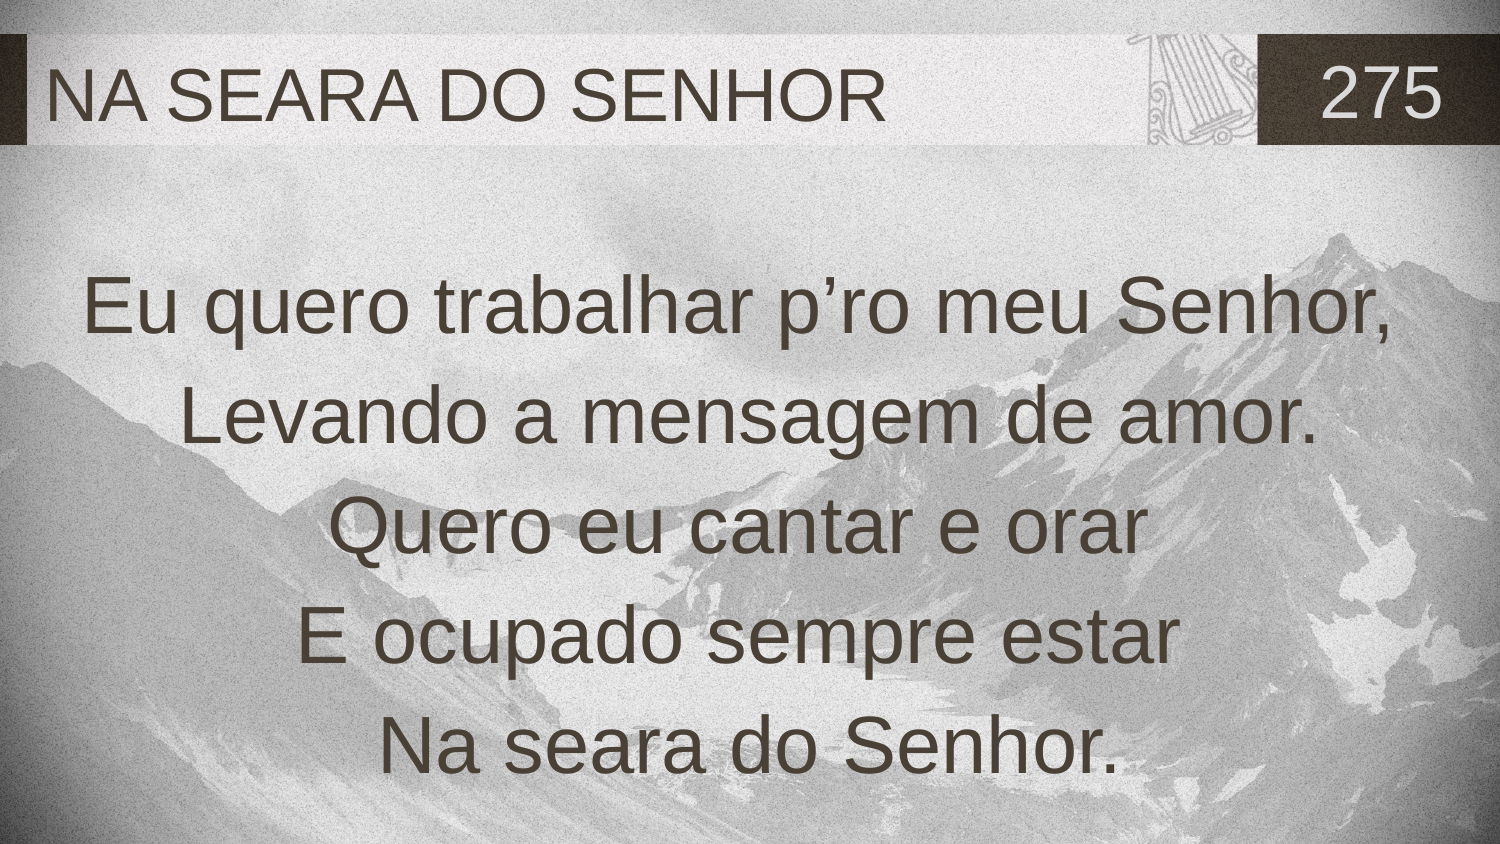

# NA SEARA DO SENHOR
275
Eu quero trabalhar p’ro meu Senhor,
Levando a mensagem de amor.
Quero eu cantar e orar
E ocupado sempre estar
Na seara do Senhor.